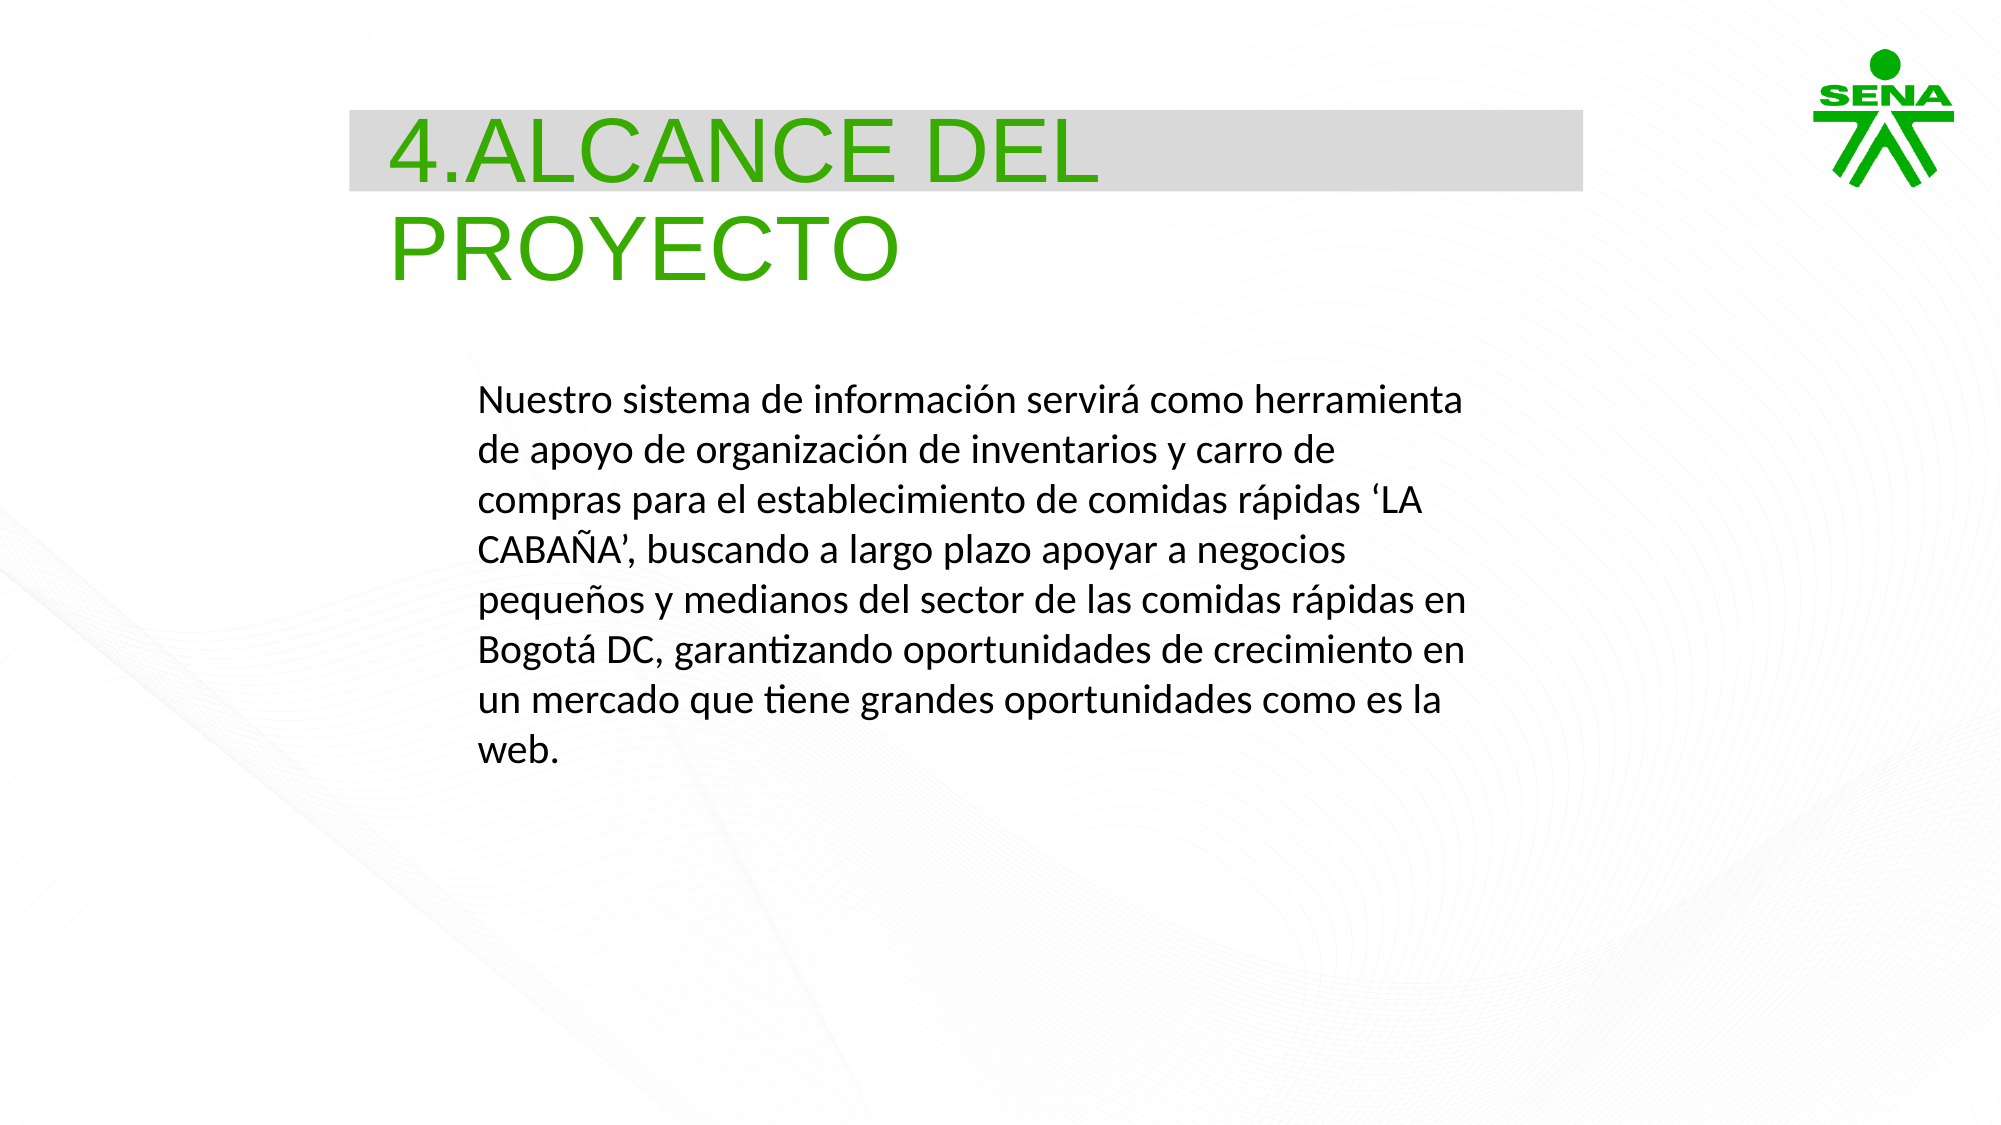

4.ALCANCE DEL PROYECTO

Nuestro sistema de información servirá como herramienta de apoyo de organización de inventarios y carro de compras para el establecimiento de comidas rápidas ‘LA CABAÑA’, buscando a largo plazo apoyar a negocios pequeños y medianos del sector de las comidas rápidas en Bogotá DC, garantizando oportunidades de crecimiento en un mercado que tiene grandes oportunidades como es la web.